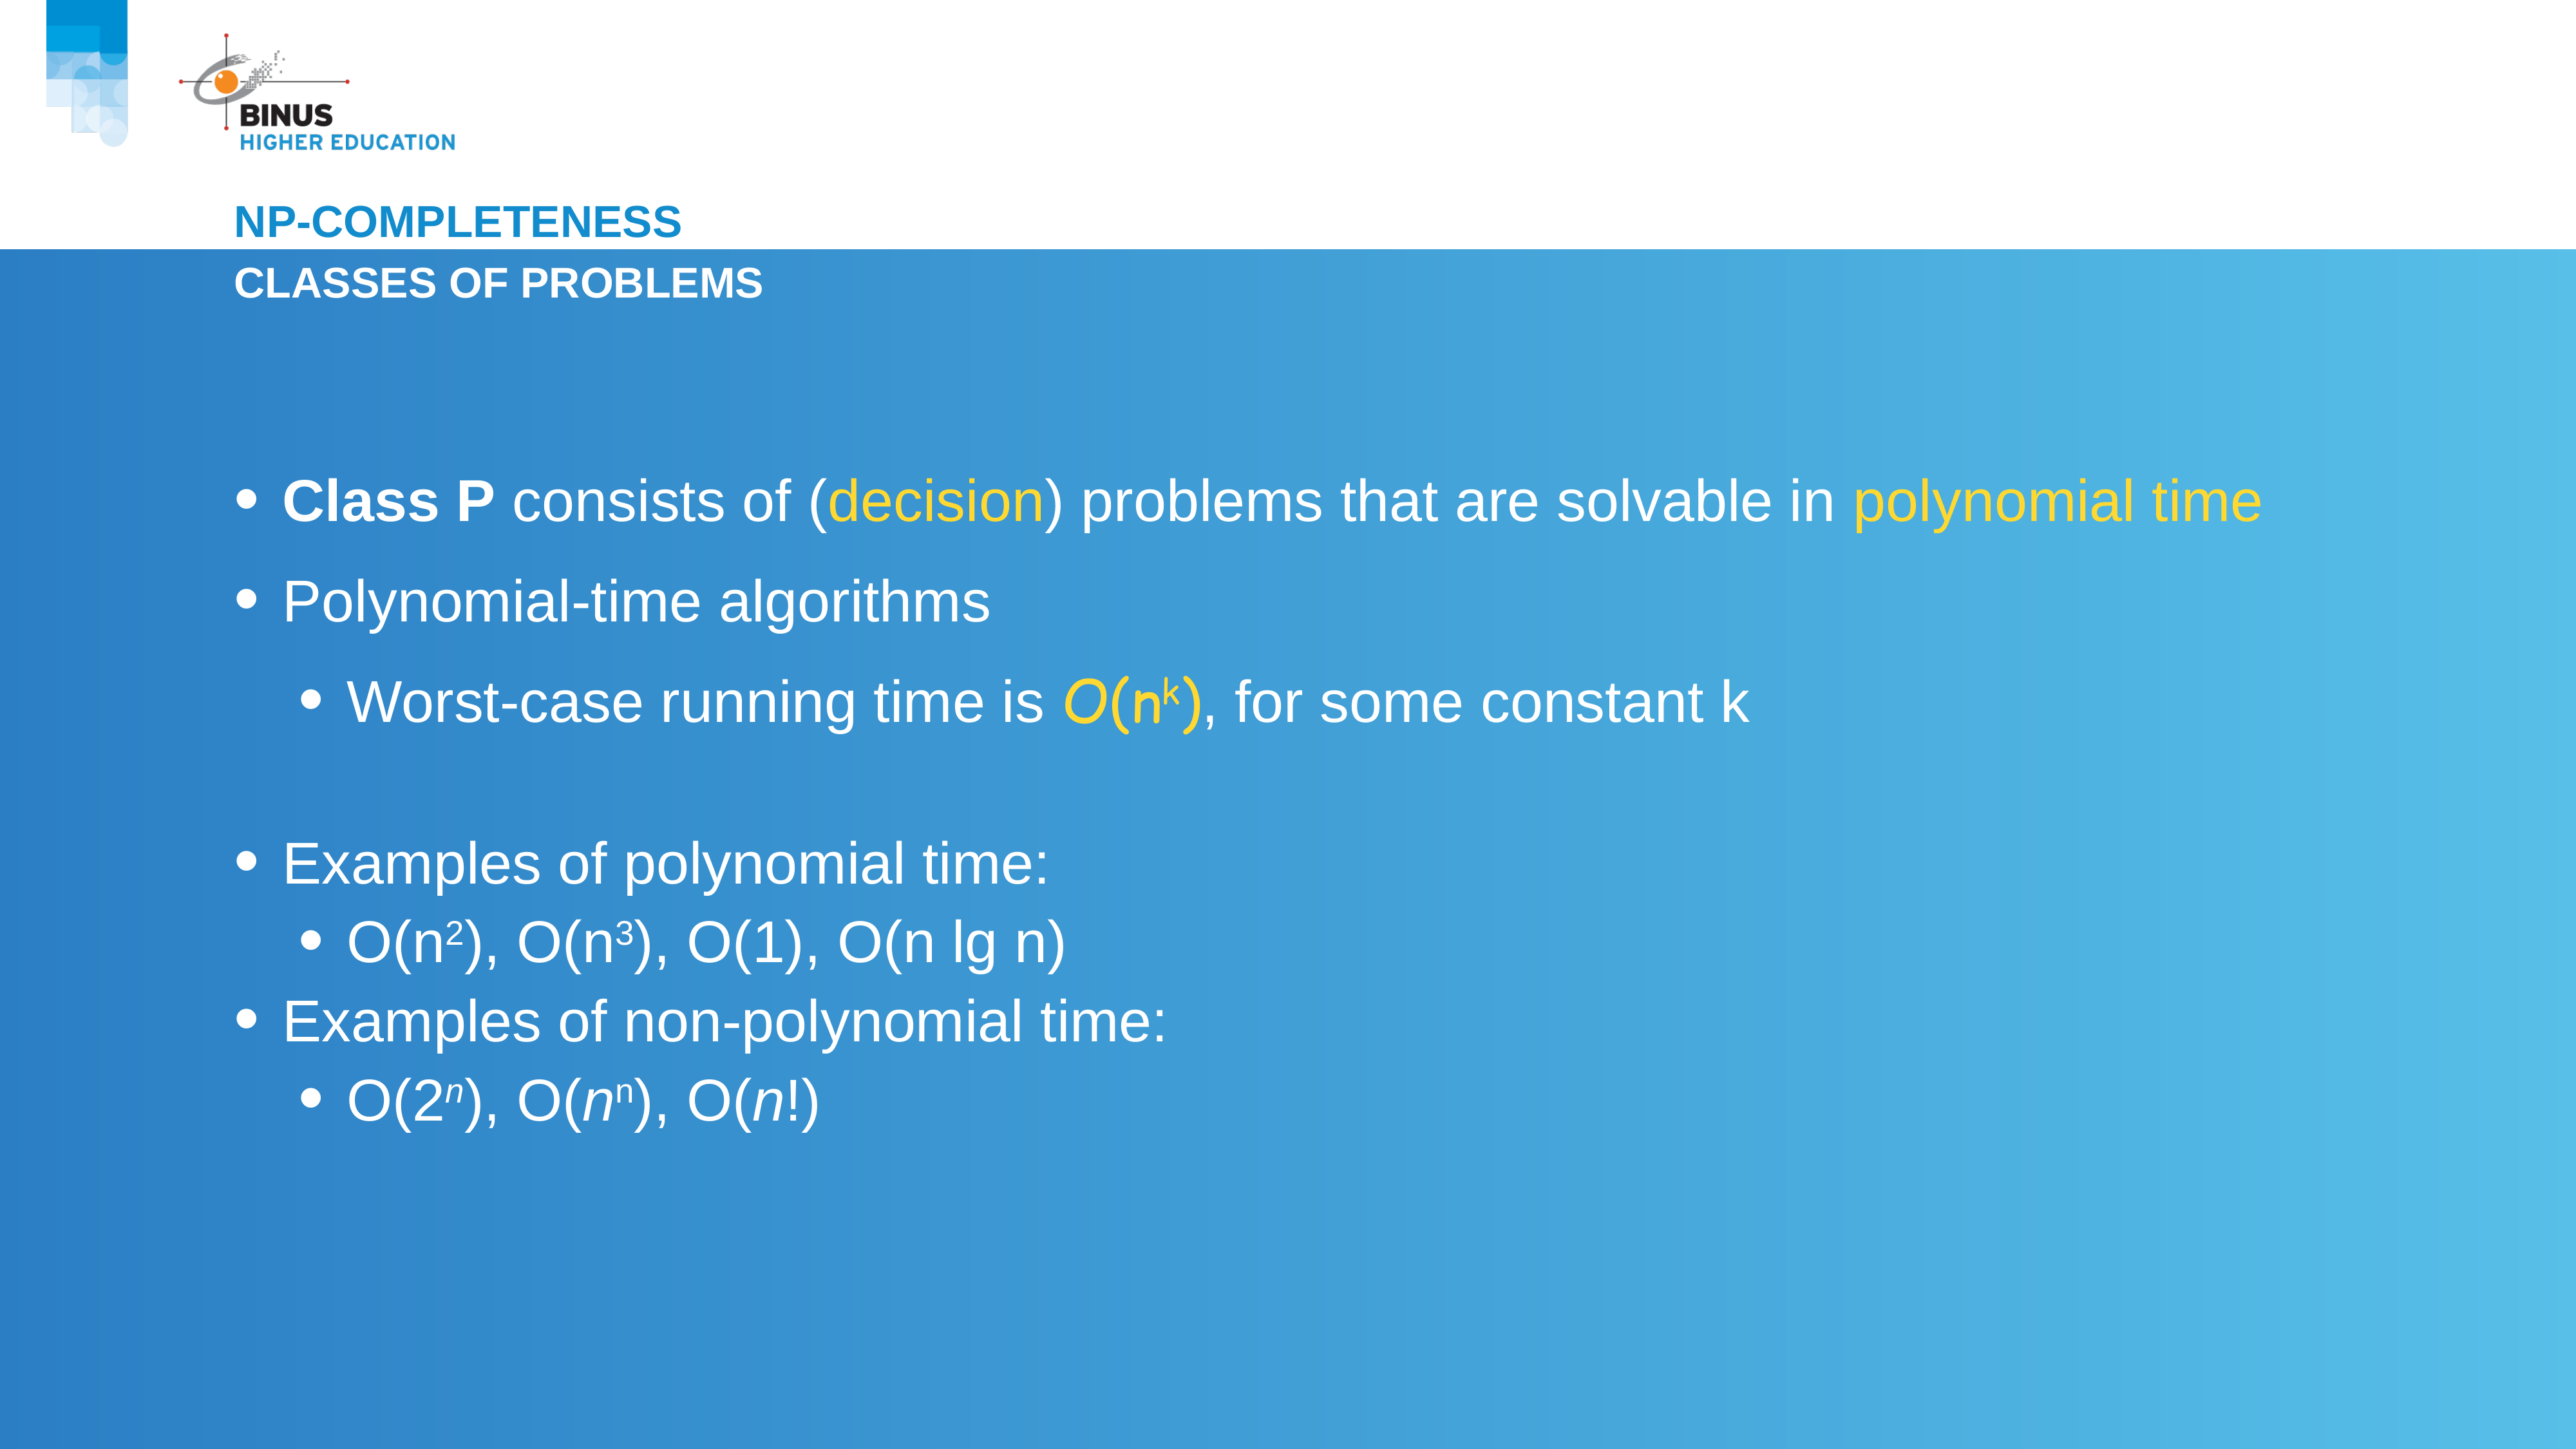

# NP-Completeness
Classes of problems
Class P consists of (decision) problems that are solvable in polynomial time
Polynomial-time algorithms
Worst-case running time is O(nk), for some constant k

Examples of polynomial time:
O(n2), O(n3), O(1), O(n lg n)
Examples of non-polynomial time:
O(2n), O(nn), O(n!)